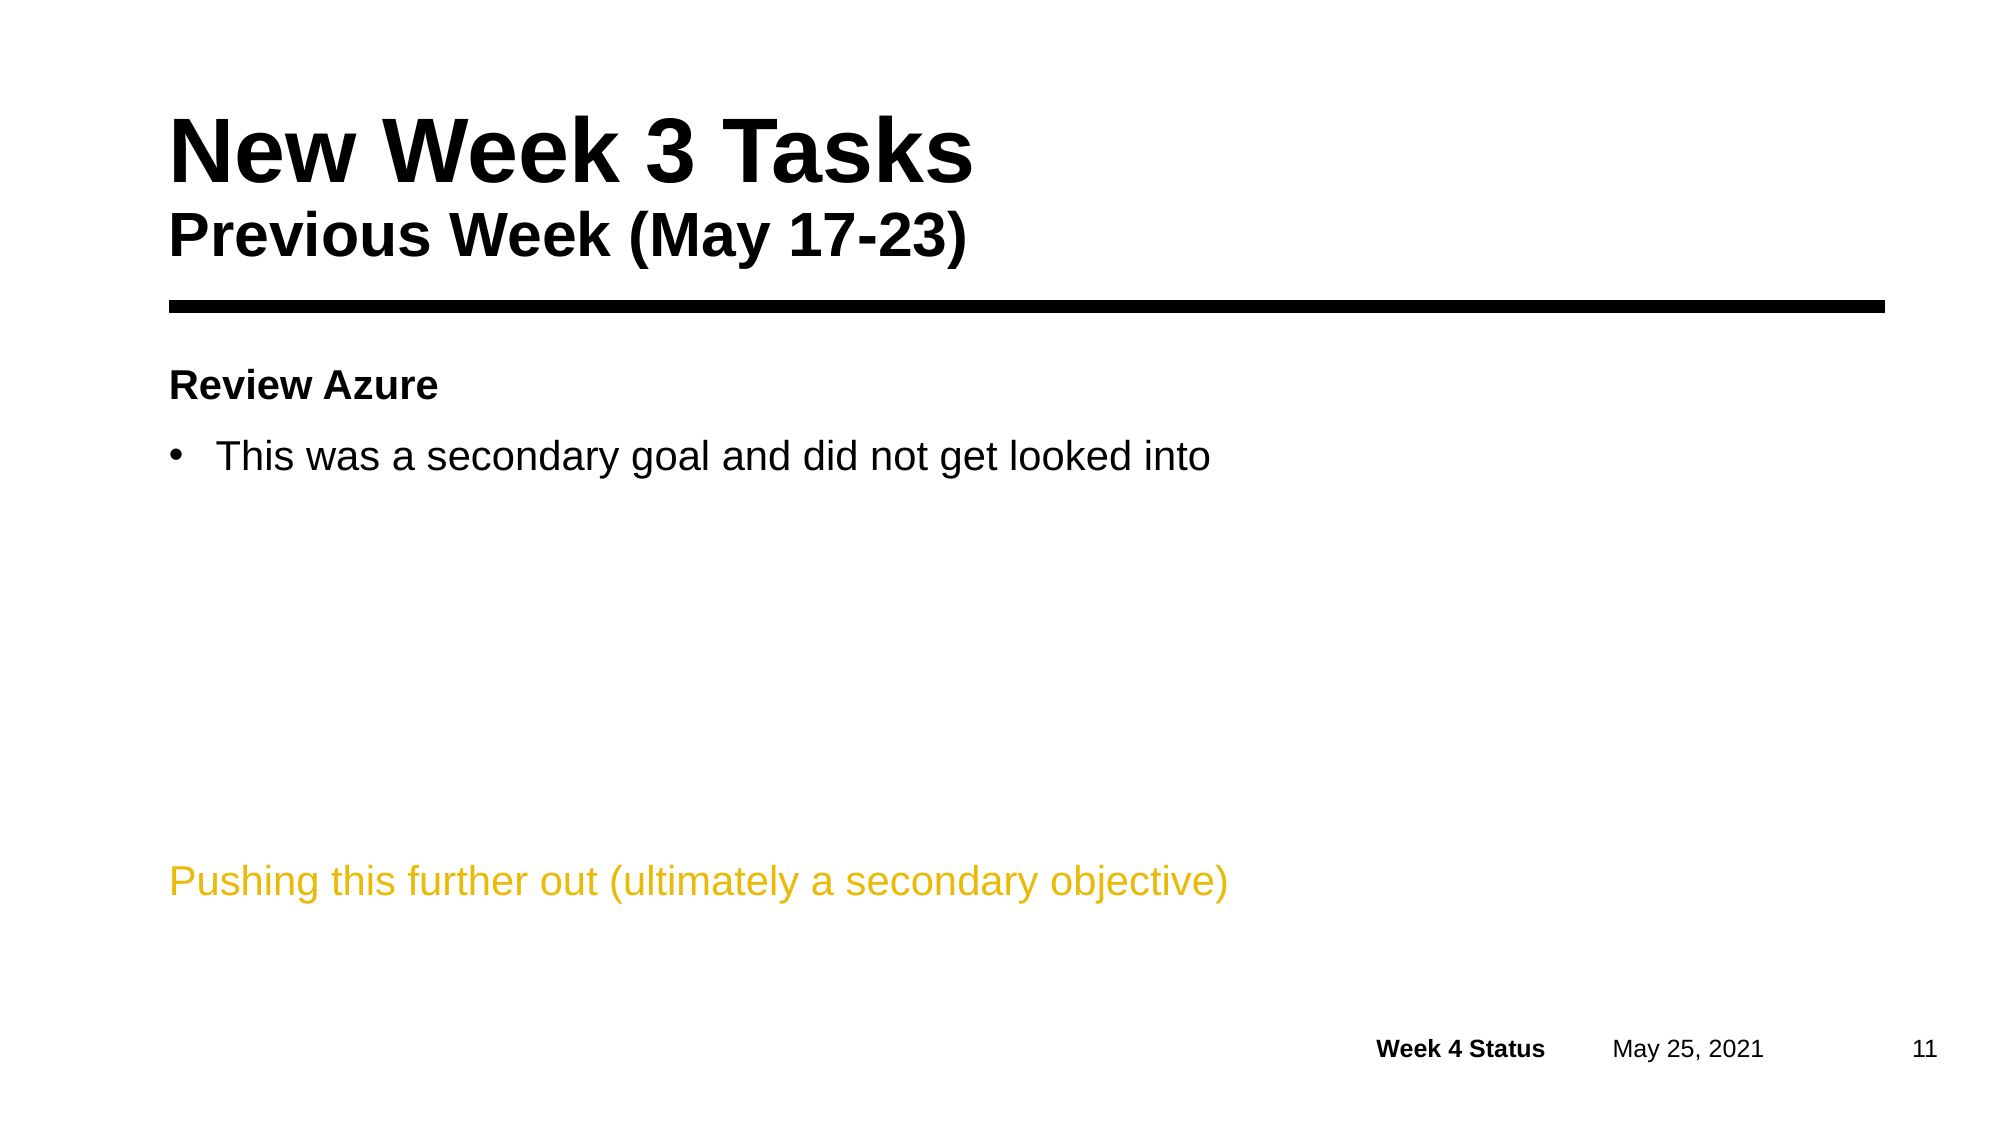

# New Week 3 Tasks Previous Week (May 17-23)

Review Azure
This was a secondary goal and did not get looked into

Pushing this further out (ultimately a secondary objective)

May 25, 2021
11
Week 4 Status